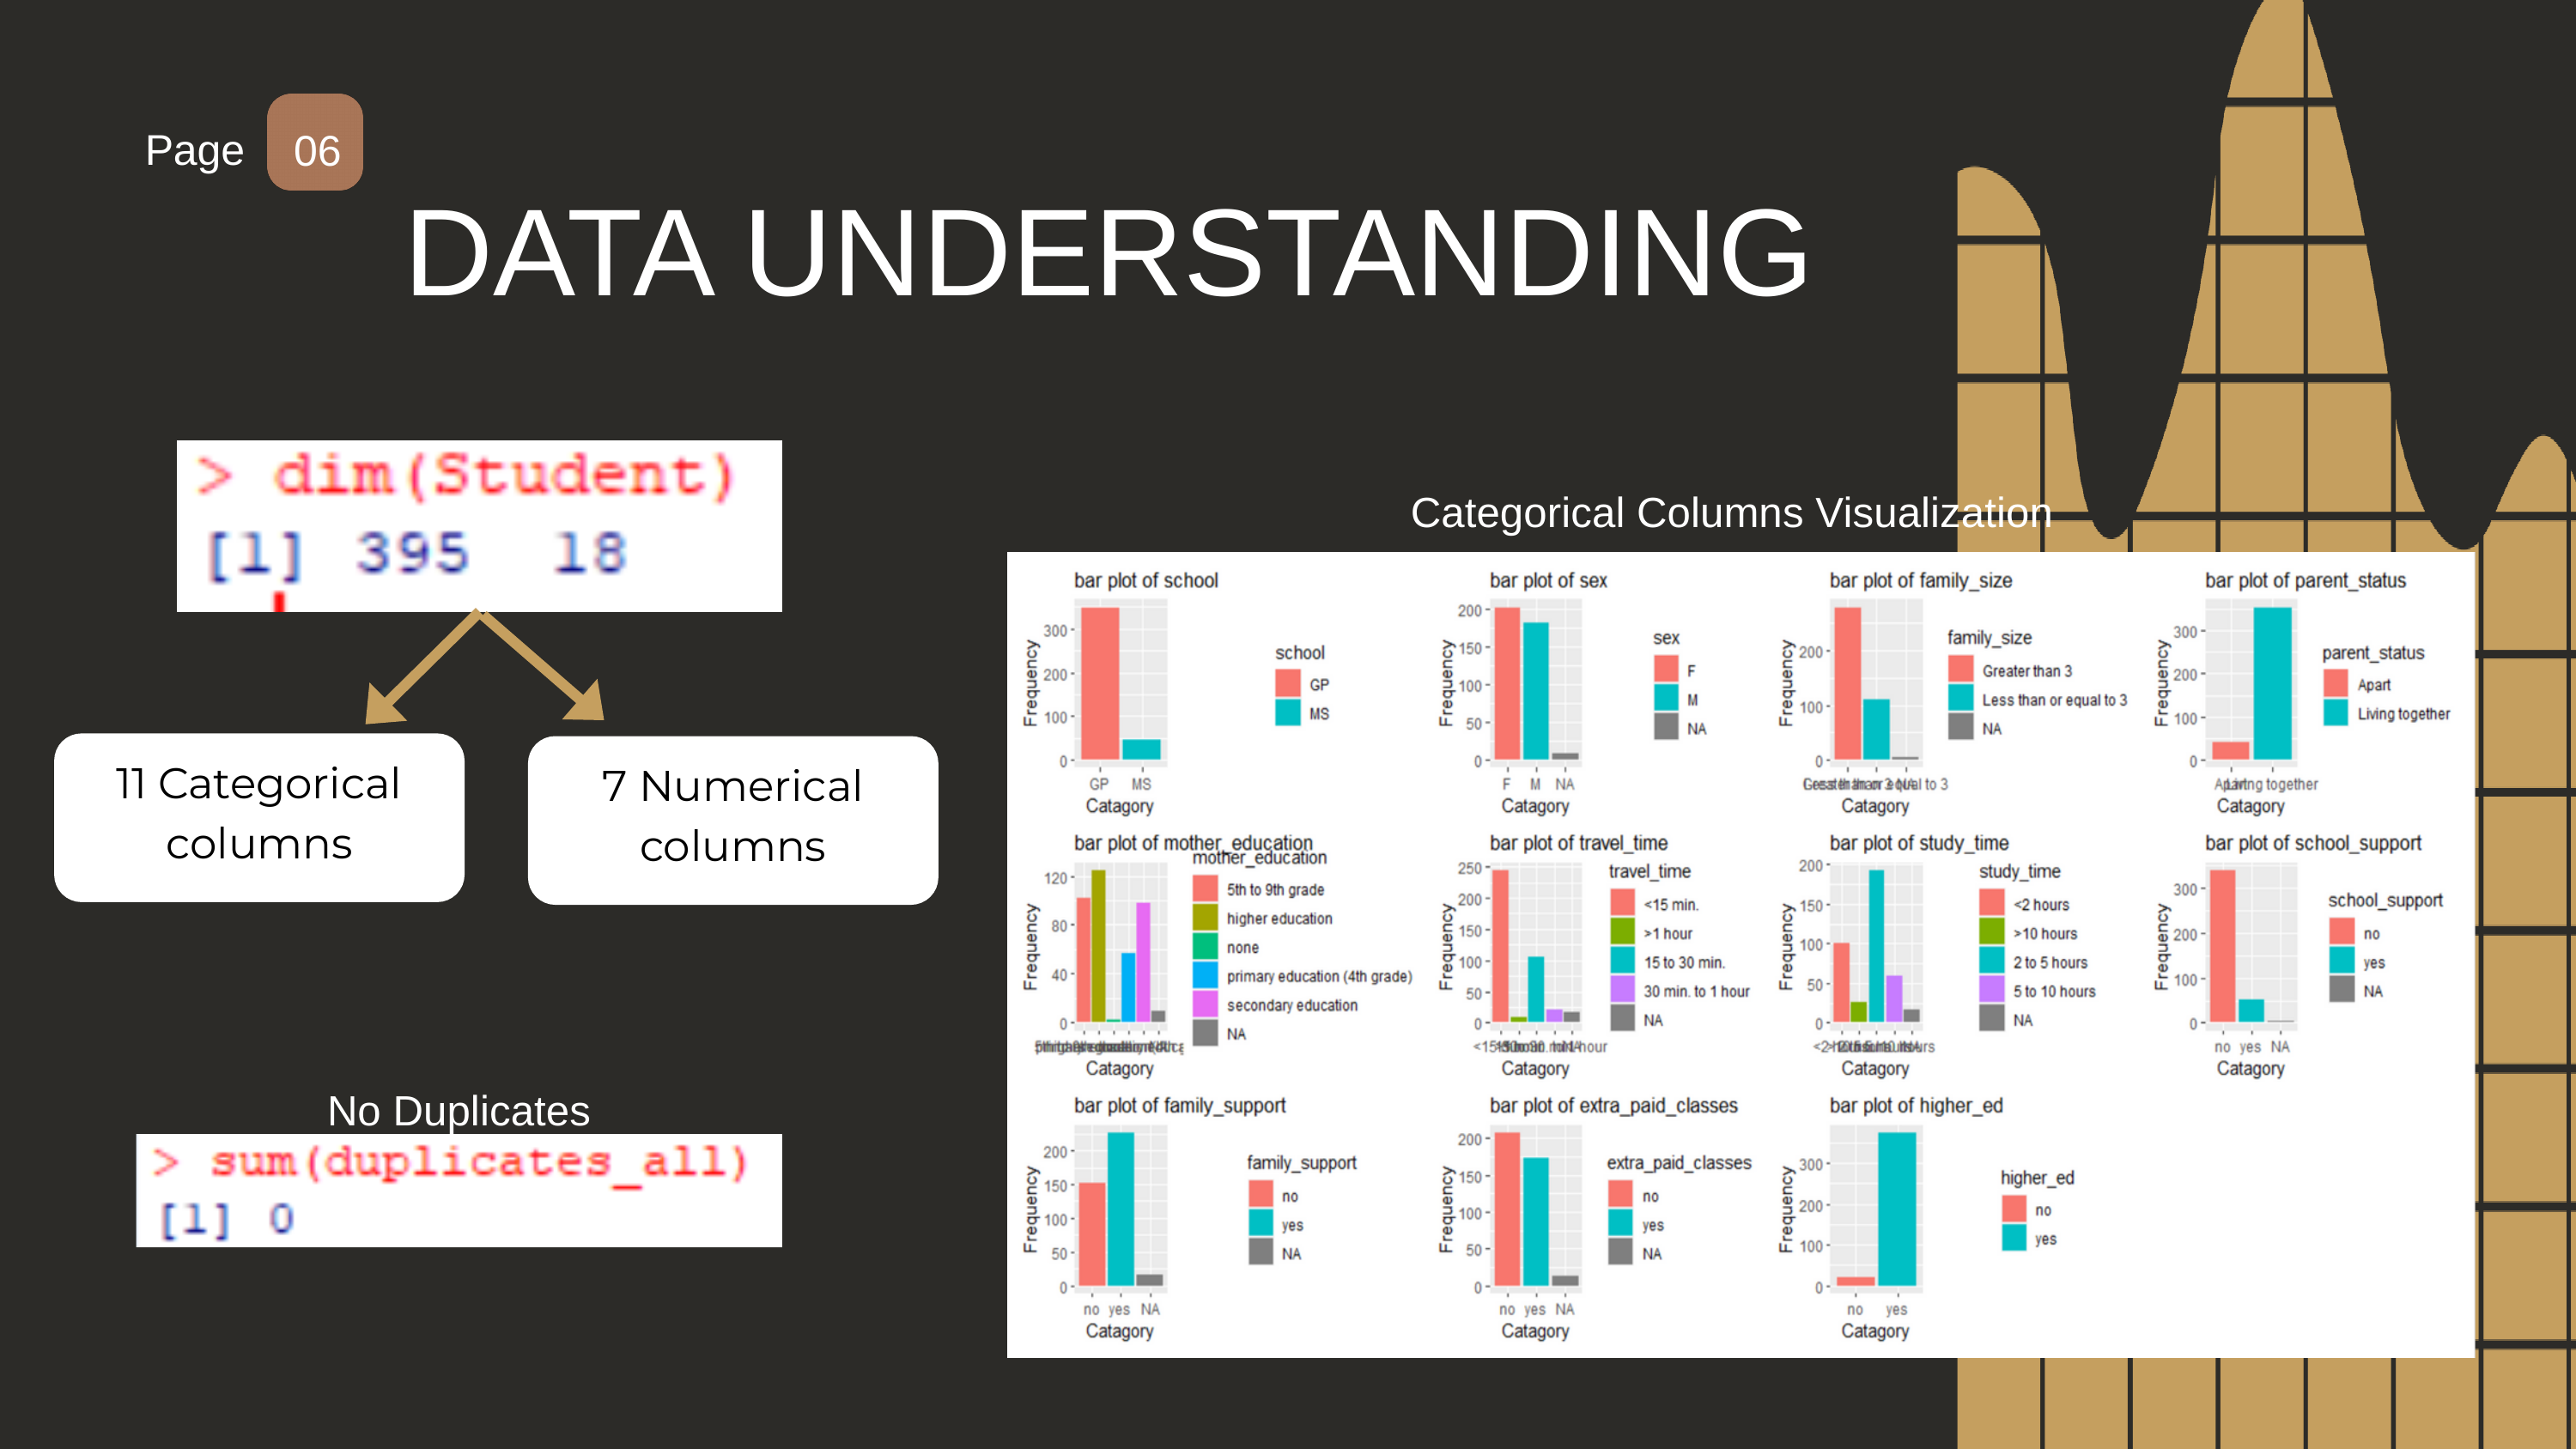

Page
06

DATA UNDERSTANDING

Categorical Columns Visualization

11 Categorical columns

7 Numerical columns
No Duplicates